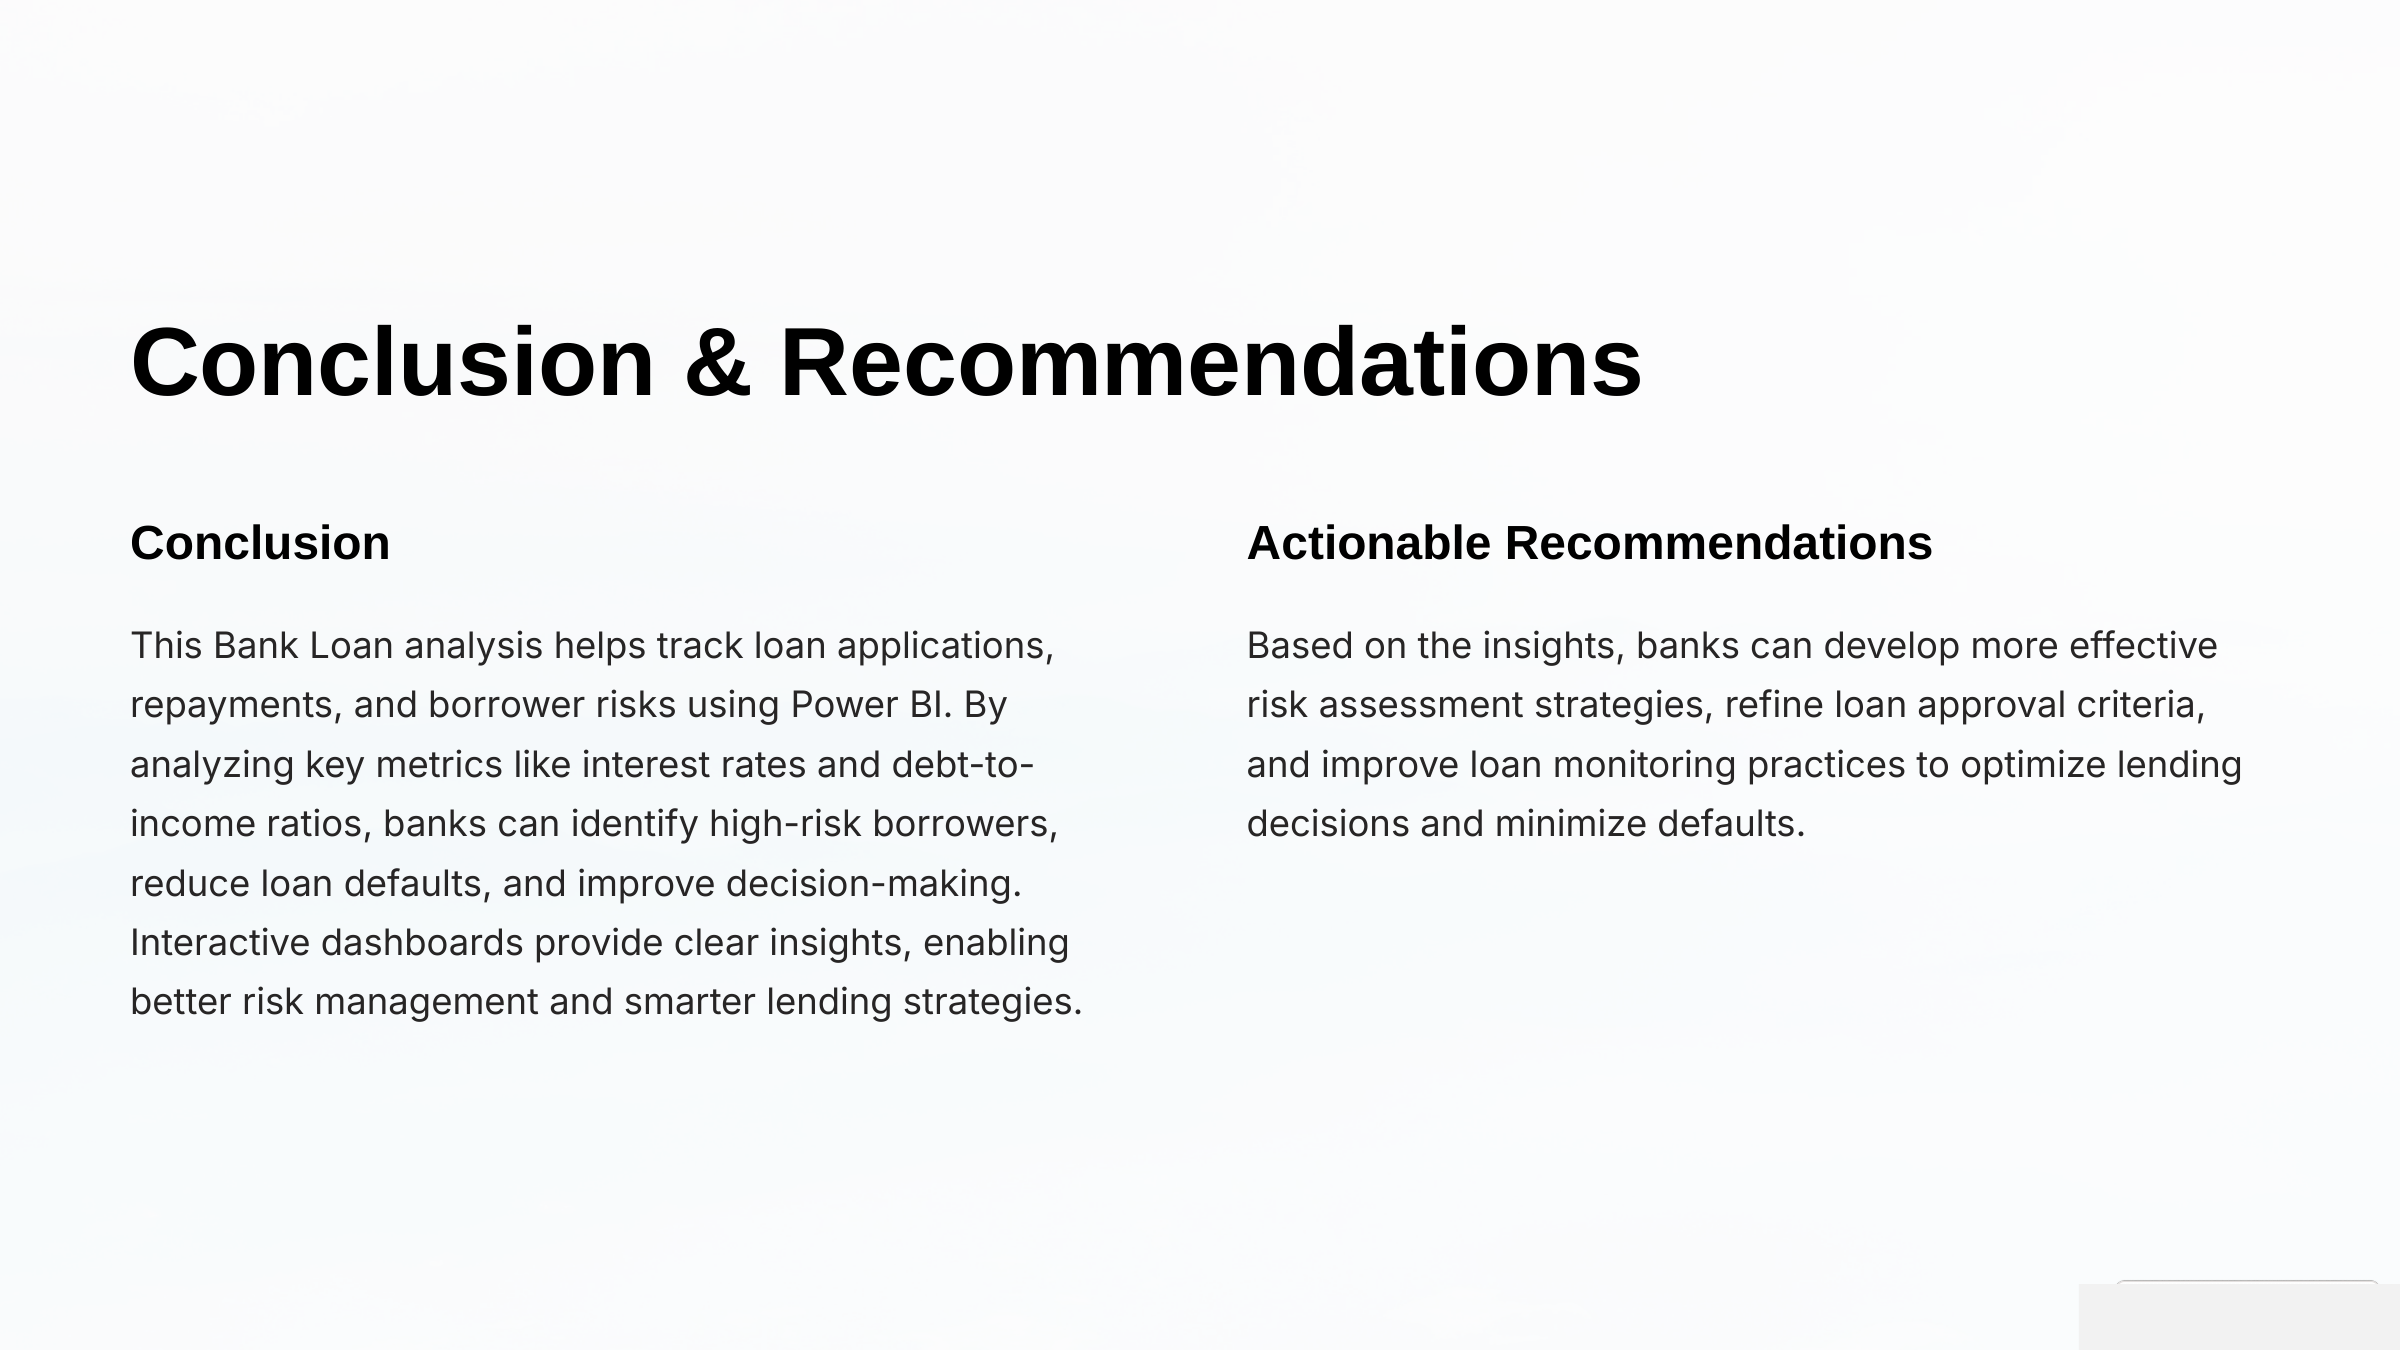

Conclusion & Recommendations
Conclusion
Actionable Recommendations
This Bank Loan analysis helps track loan applications, repayments, and borrower risks using Power BI. By analyzing key metrics like interest rates and debt-to-income ratios, banks can identify high-risk borrowers, reduce loan defaults, and improve decision-making. Interactive dashboards provide clear insights, enabling better risk management and smarter lending strategies.
Based on the insights, banks can develop more effective risk assessment strategies, refine loan approval criteria, and improve loan monitoring practices to optimize lending decisions and minimize defaults.